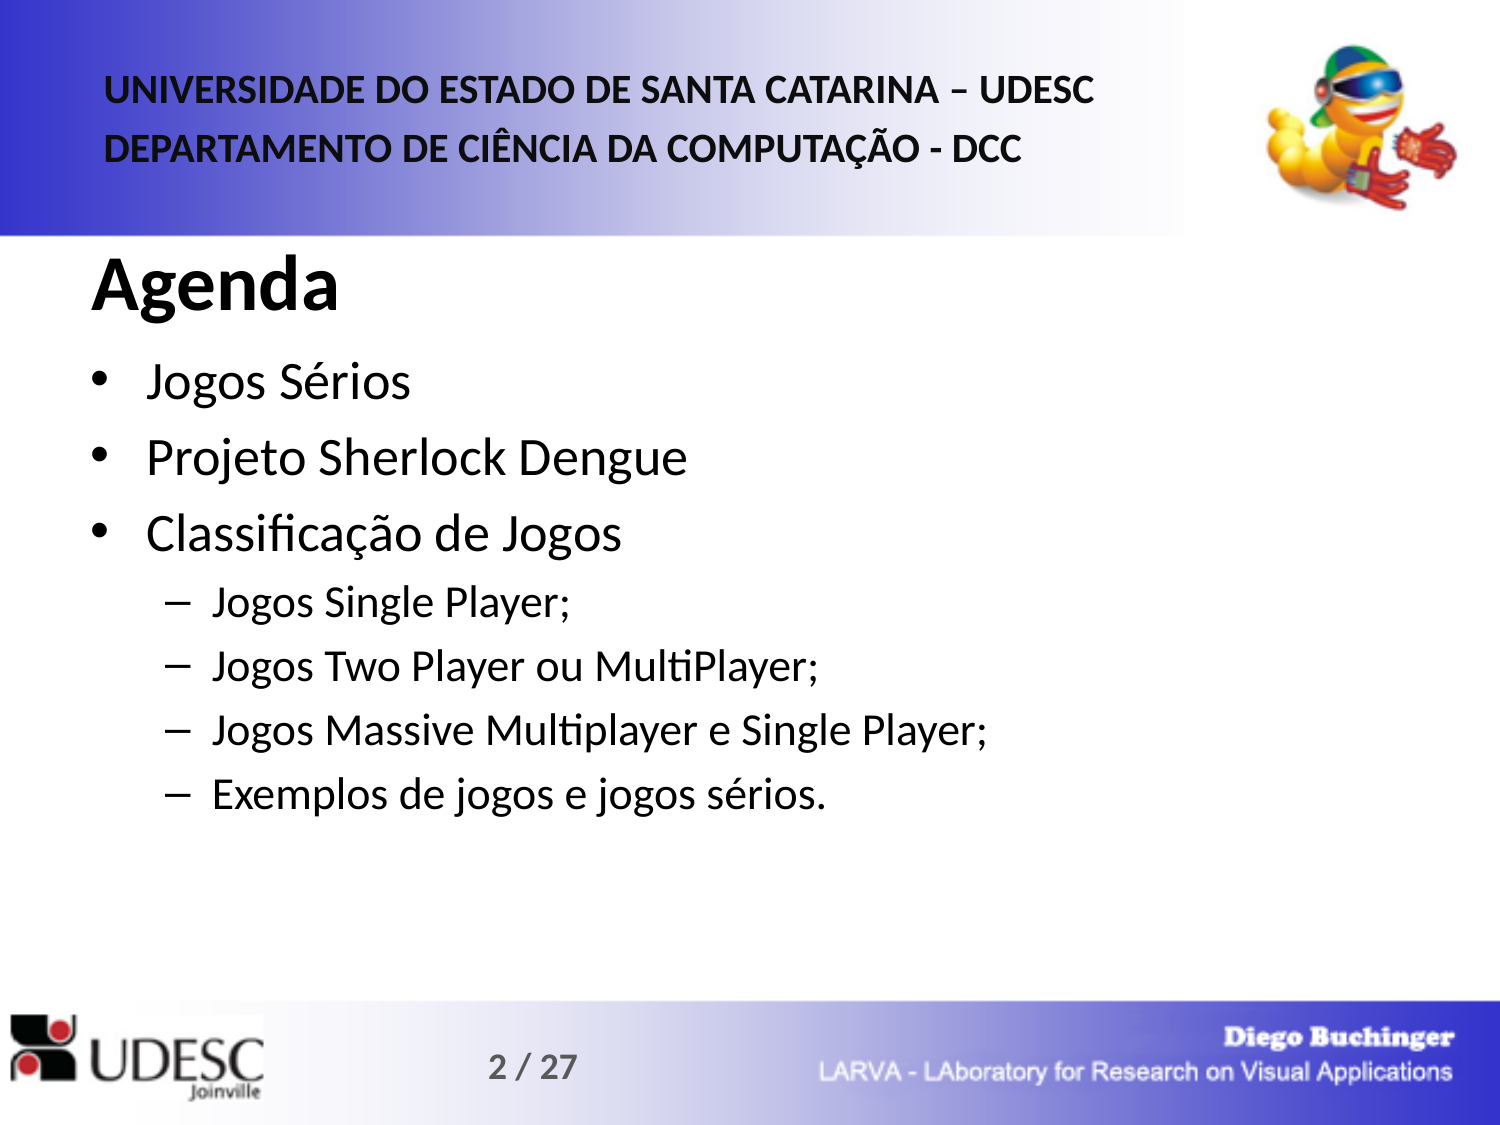

UNIVERSIDADE DO ESTADO DE SANTA CATARINA – UDESC
DEPARTAMENTO DE CIÊNCIA DA COMPUTAÇÃO - DCC
# Agenda
Jogos Sérios
Projeto Sherlock Dengue
Classificação de Jogos
Jogos Single Player;
Jogos Two Player ou MultiPlayer;
Jogos Massive Multiplayer e Single Player;
Exemplos de jogos e jogos sérios.
2 / 27